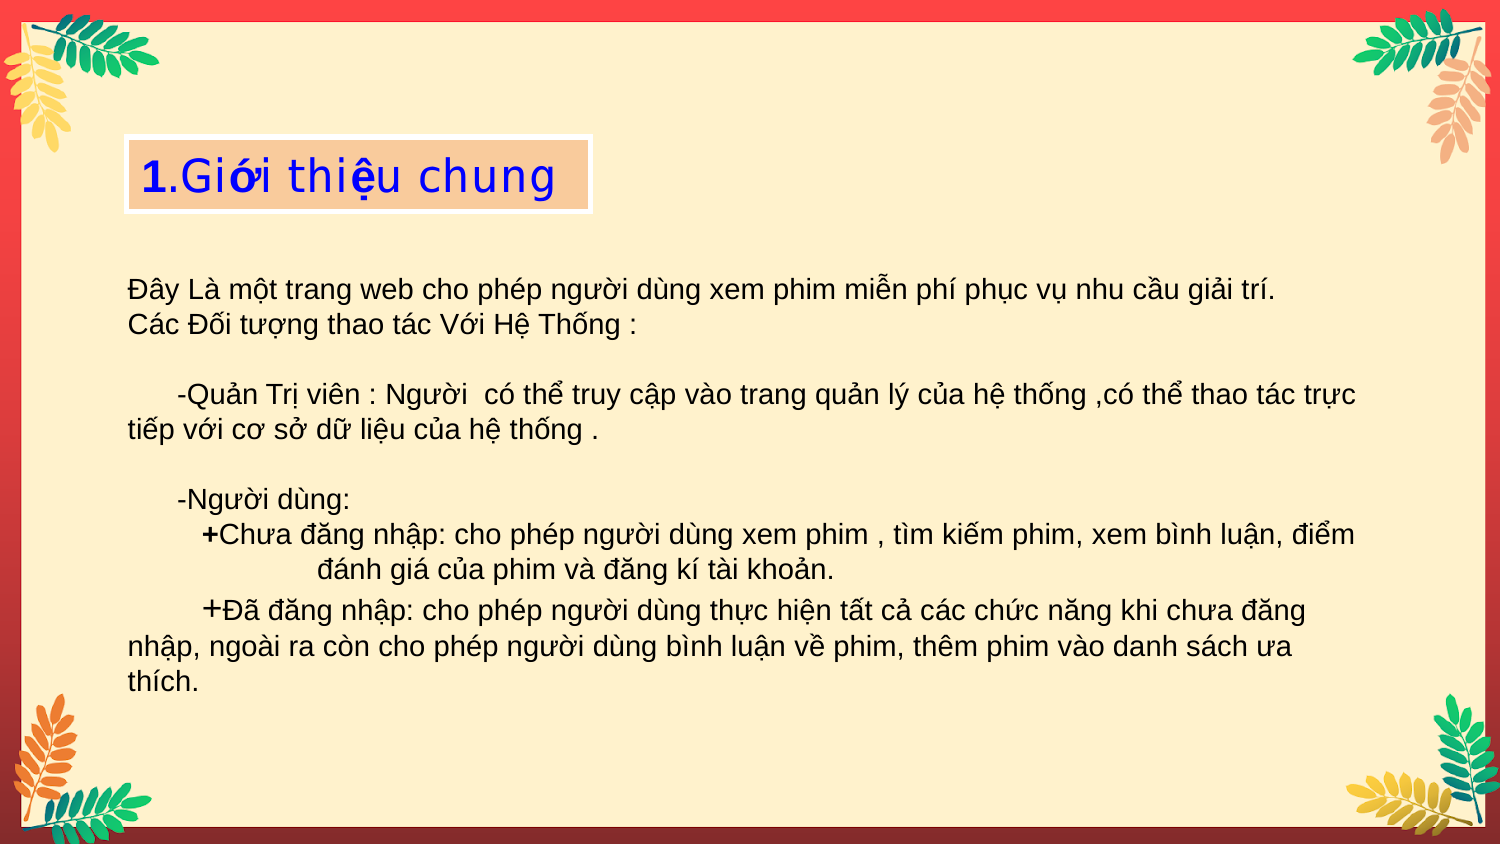

1.Giới thiệu chung
Đây Là một trang web cho phép người dùng xem phim miễn phí phục vụ nhu cầu giải trí.
Các Đối tượng thao tác Với Hệ Thống :

      -Quản Trị viên : Người  có thể truy cập vào trang quản lý của hệ thống ,có thể thao tác trực tiếp với cơ sở dữ liệu của hệ thống .

      -Người dùng:
         +Chưa đăng nhập: cho phép người dùng xem phim , tìm kiếm phim, xem bình luận, điểm                         đánh giá của phim và đăng kí tài khoản.
         +Đã đăng nhập: cho phép người dùng thực hiện tất cả các chức năng khi chưa đăng nhập, ngoài ra còn cho phép người dùng bình luận về phim, thêm phim vào danh sách ưa thích.